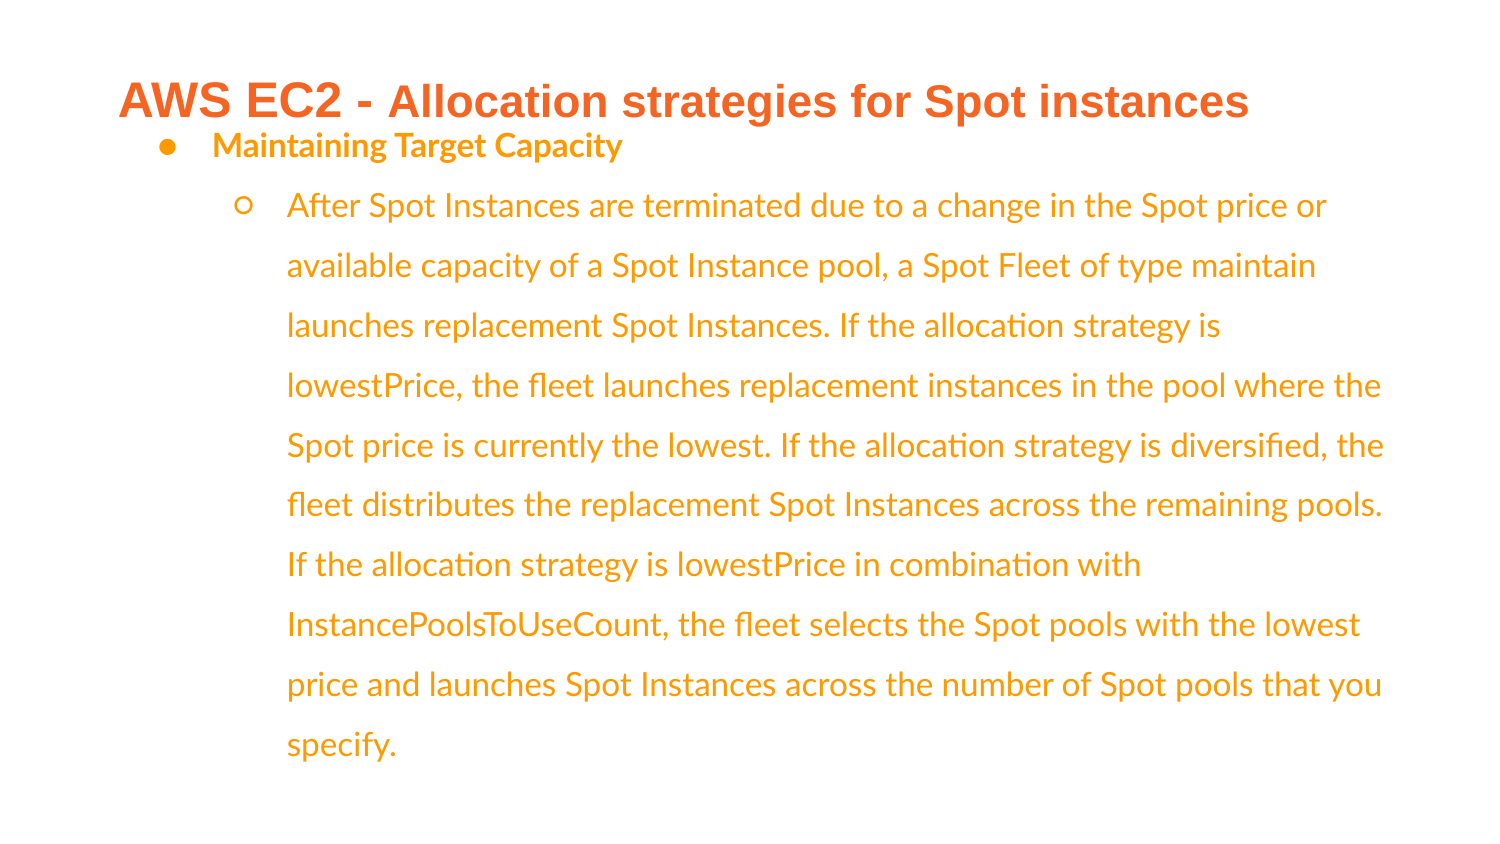

AWS EC2 - Allocation strategies for Spot instances
Maintaining Target Capacity
After Spot Instances are terminated due to a change in the Spot price or available capacity of a Spot Instance pool, a Spot Fleet of type maintain launches replacement Spot Instances. If the allocation strategy is lowestPrice, the fleet launches replacement instances in the pool where the Spot price is currently the lowest. If the allocation strategy is diversified, the fleet distributes the replacement Spot Instances across the remaining pools. If the allocation strategy is lowestPrice in combination with InstancePoolsToUseCount, the fleet selects the Spot pools with the lowest price and launches Spot Instances across the number of Spot pools that you specify.